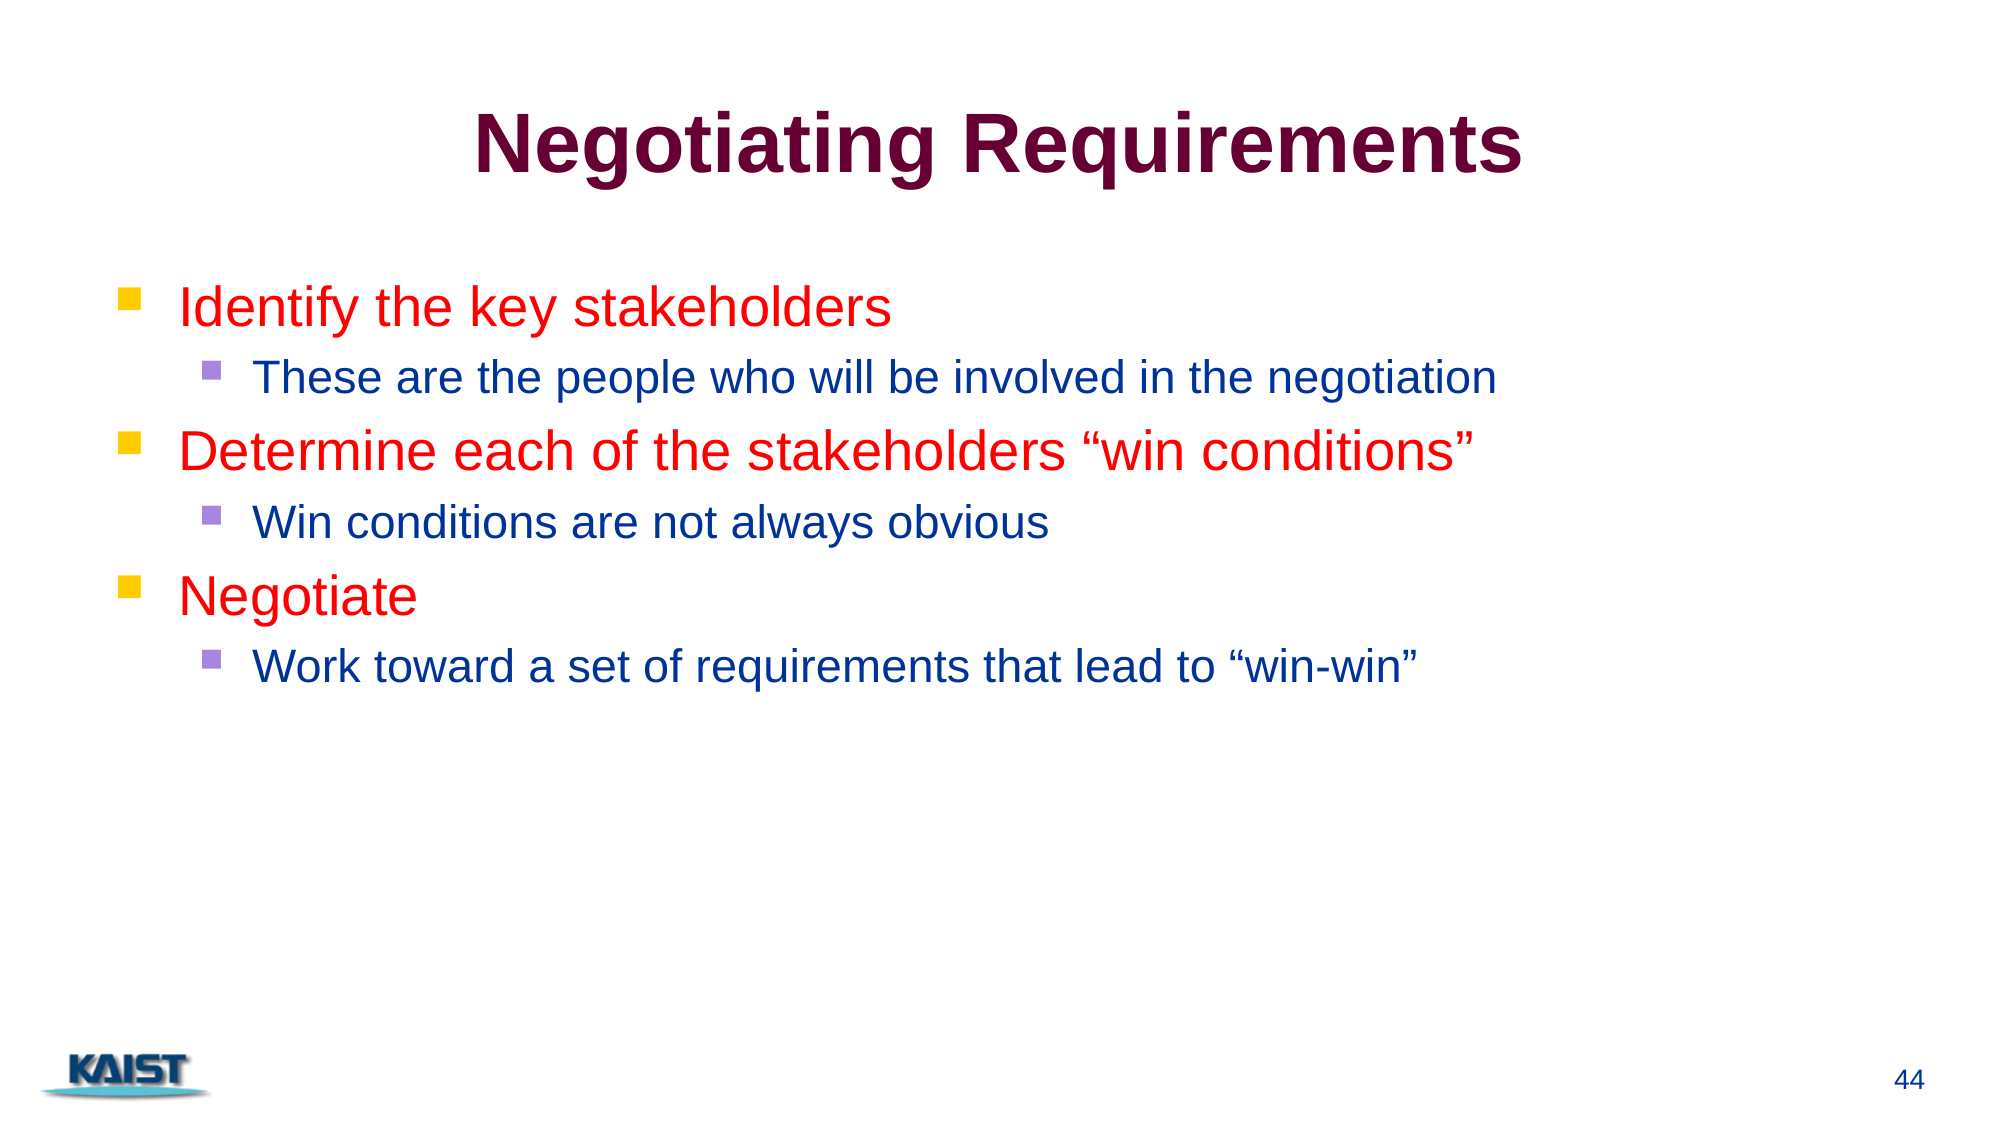

# Negotiating Requirements
Identify the key stakeholders
These are the people who will be involved in the negotiation
Determine each of the stakeholders “win conditions”
Win conditions are not always obvious
Negotiate
Work toward a set of requirements that lead to “win-win”
44